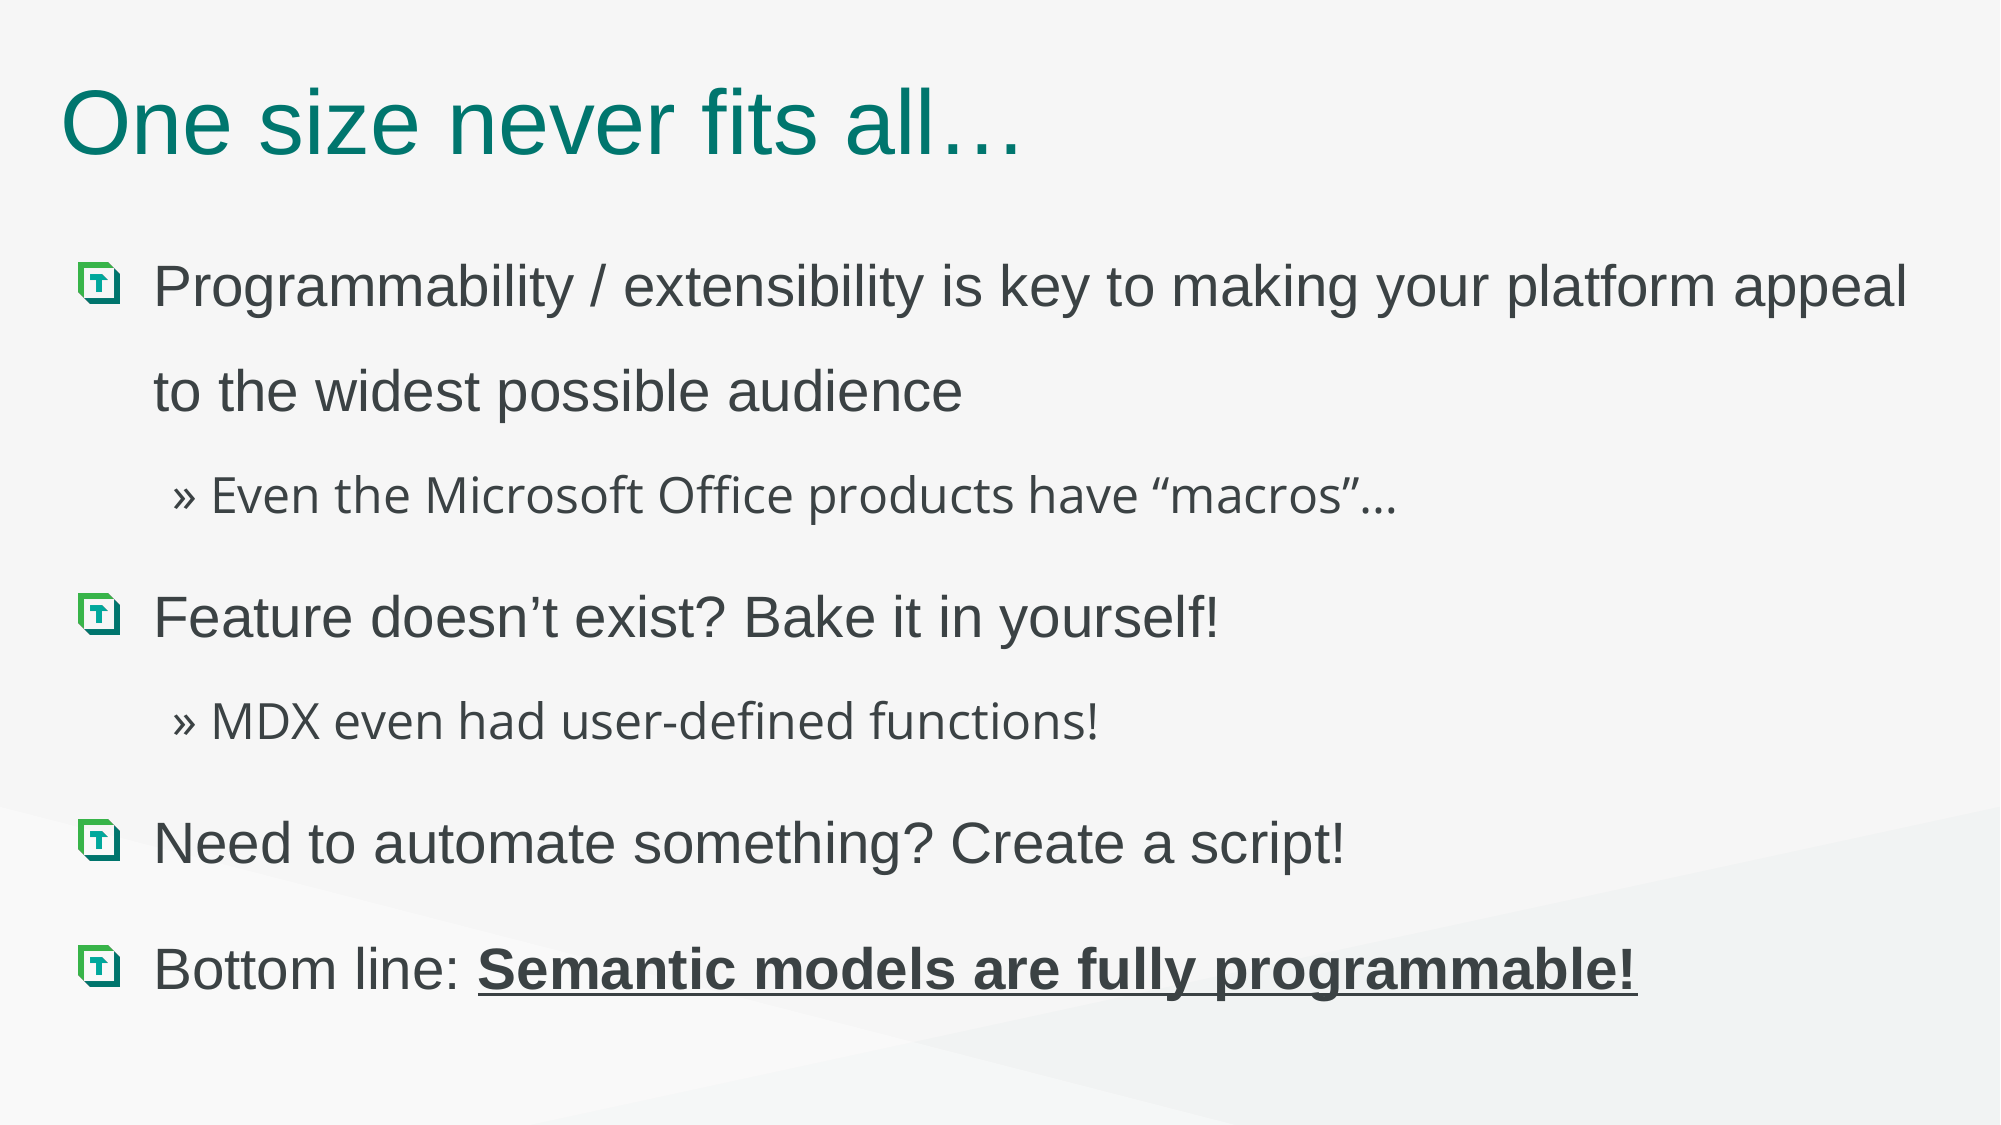

# One size never fits all…
Programmability / extensibility is key to making your platform appeal to the widest possible audience
Even the Microsoft Office products have “macros”…
Feature doesn’t exist? Bake it in yourself!
MDX even had user-defined functions!
Need to automate something? Create a script!
Bottom line: Semantic models are fully programmable!